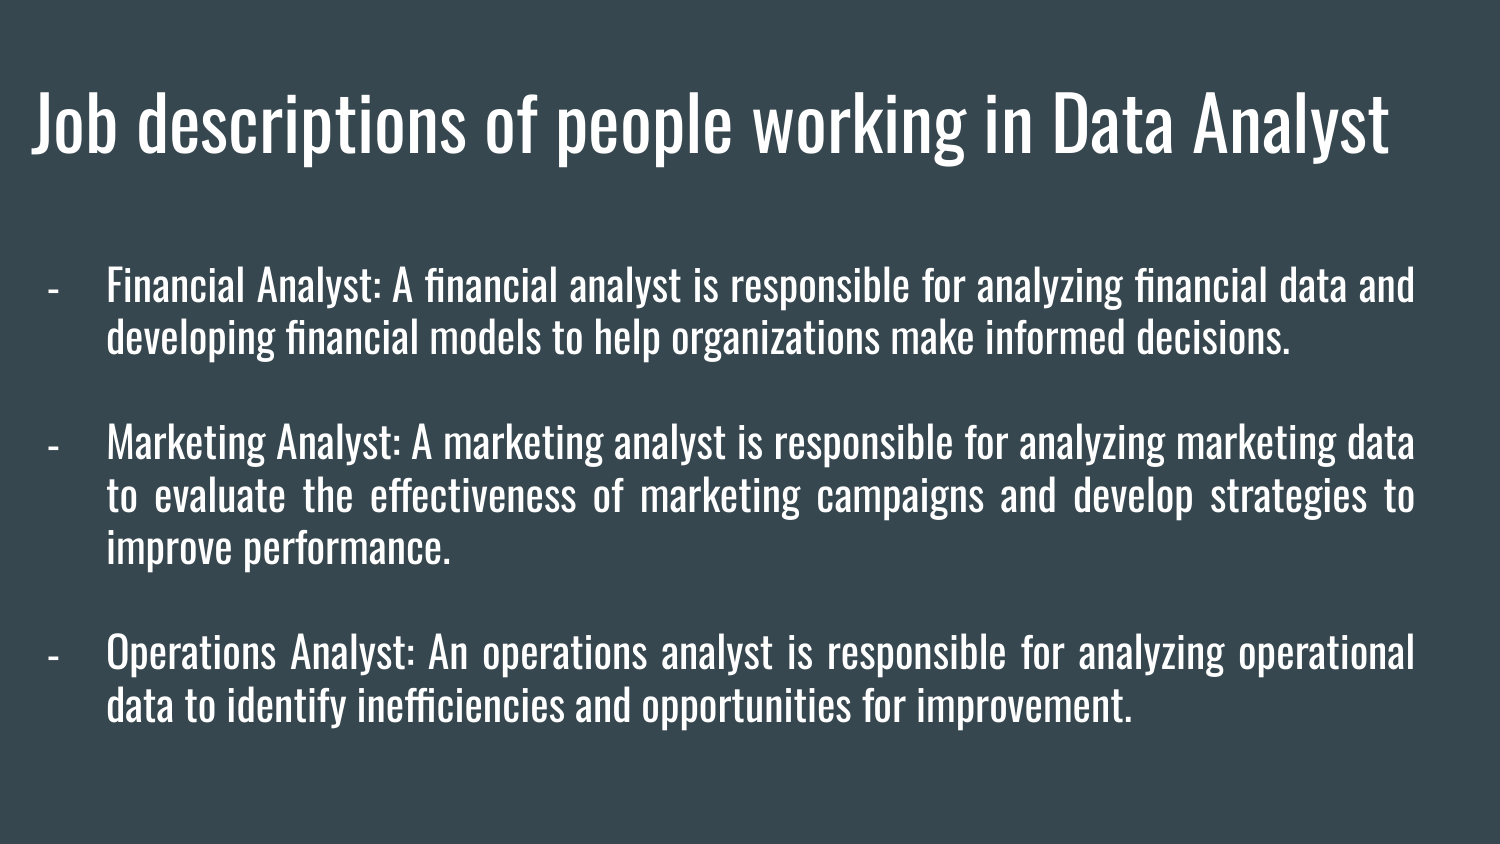

# Job descriptions of people working in Data Analyst

Financial Analyst: A financial analyst is responsible for analyzing financial data and developing financial models to help organizations make informed decisions.

Marketing Analyst: A marketing analyst is responsible for analyzing marketing data to evaluate the effectiveness of marketing campaigns and develop strategies to improve performance.

Operations Analyst: An operations analyst is responsible for analyzing operational data to identify inefficiencies and opportunities for improvement.